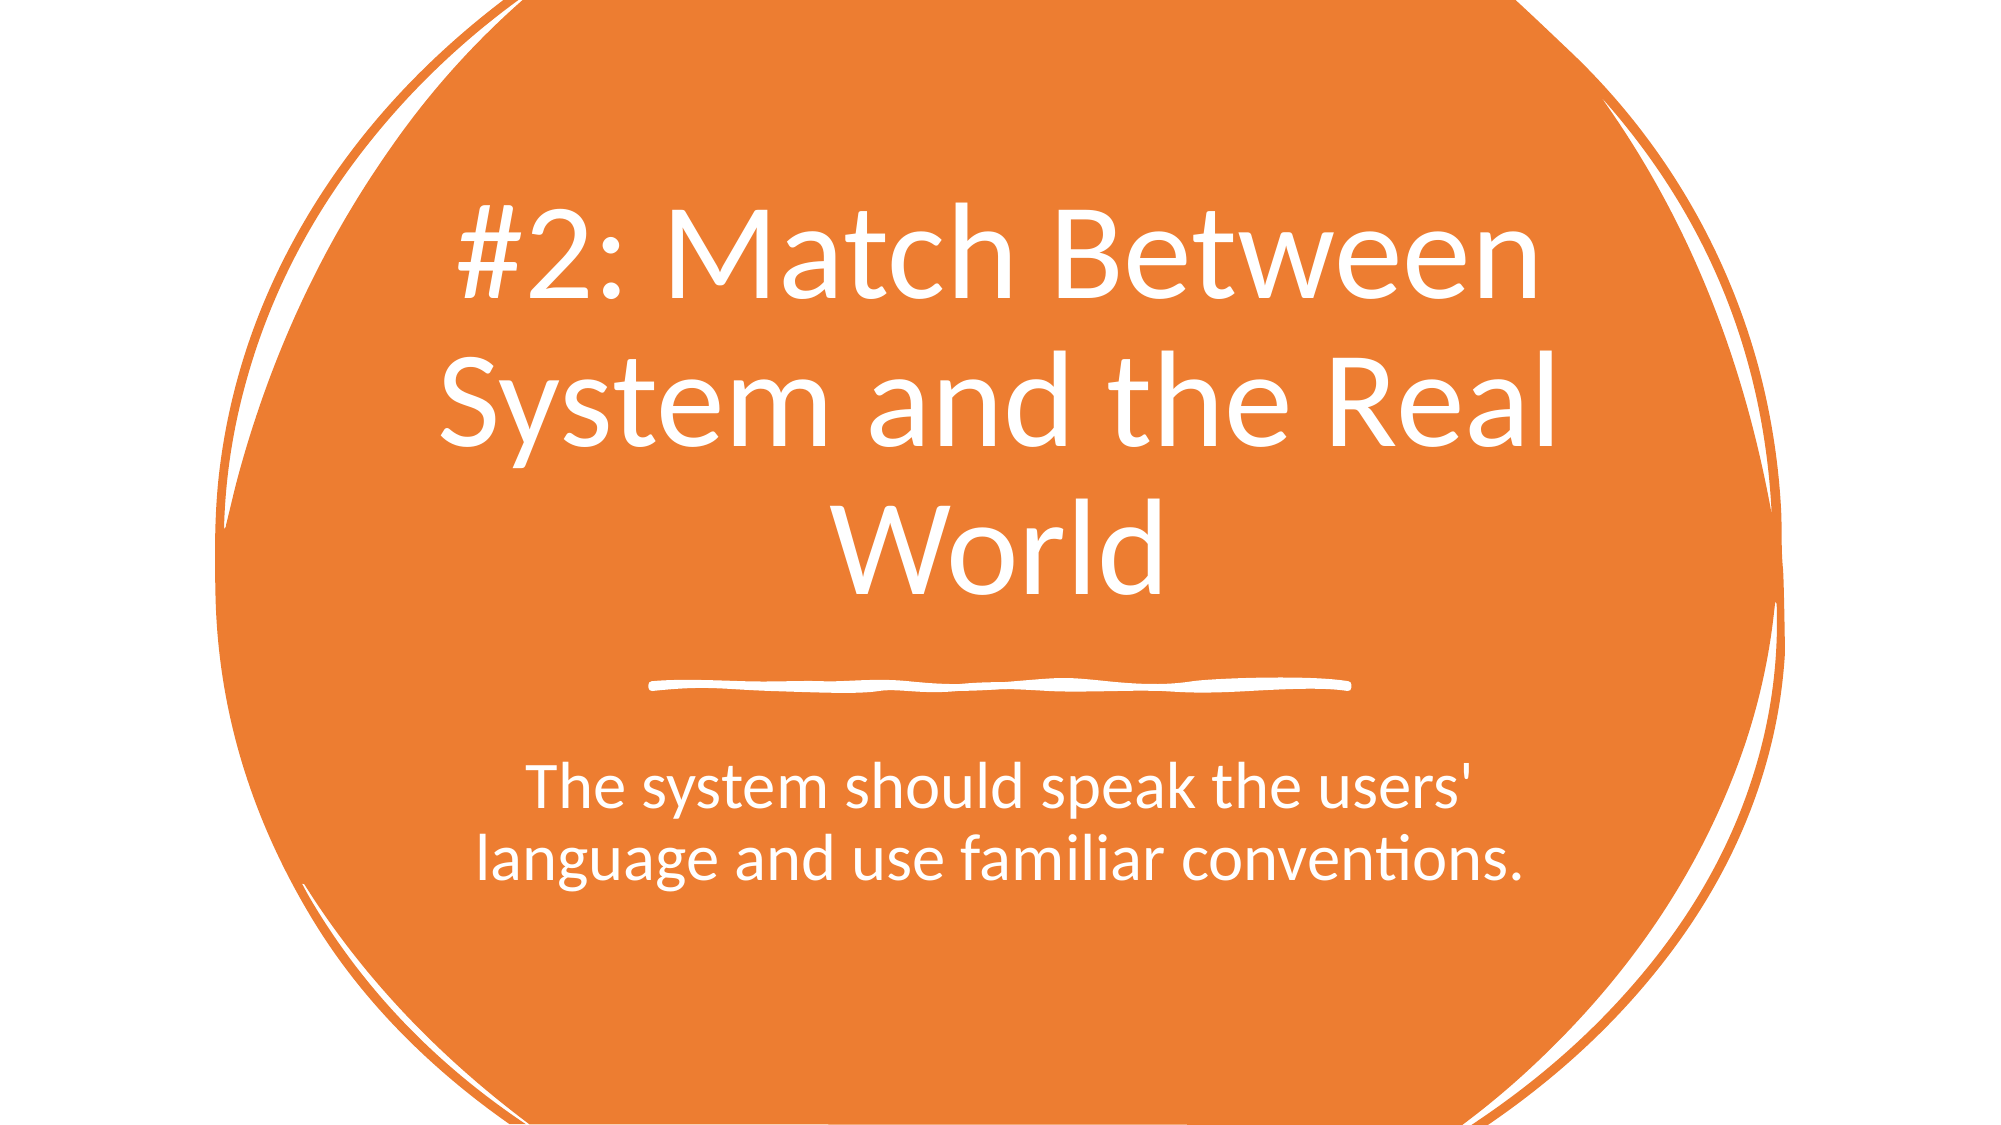

# #2: Match Between System and the Real World

The system should speak the users' language and use familiar conventions.